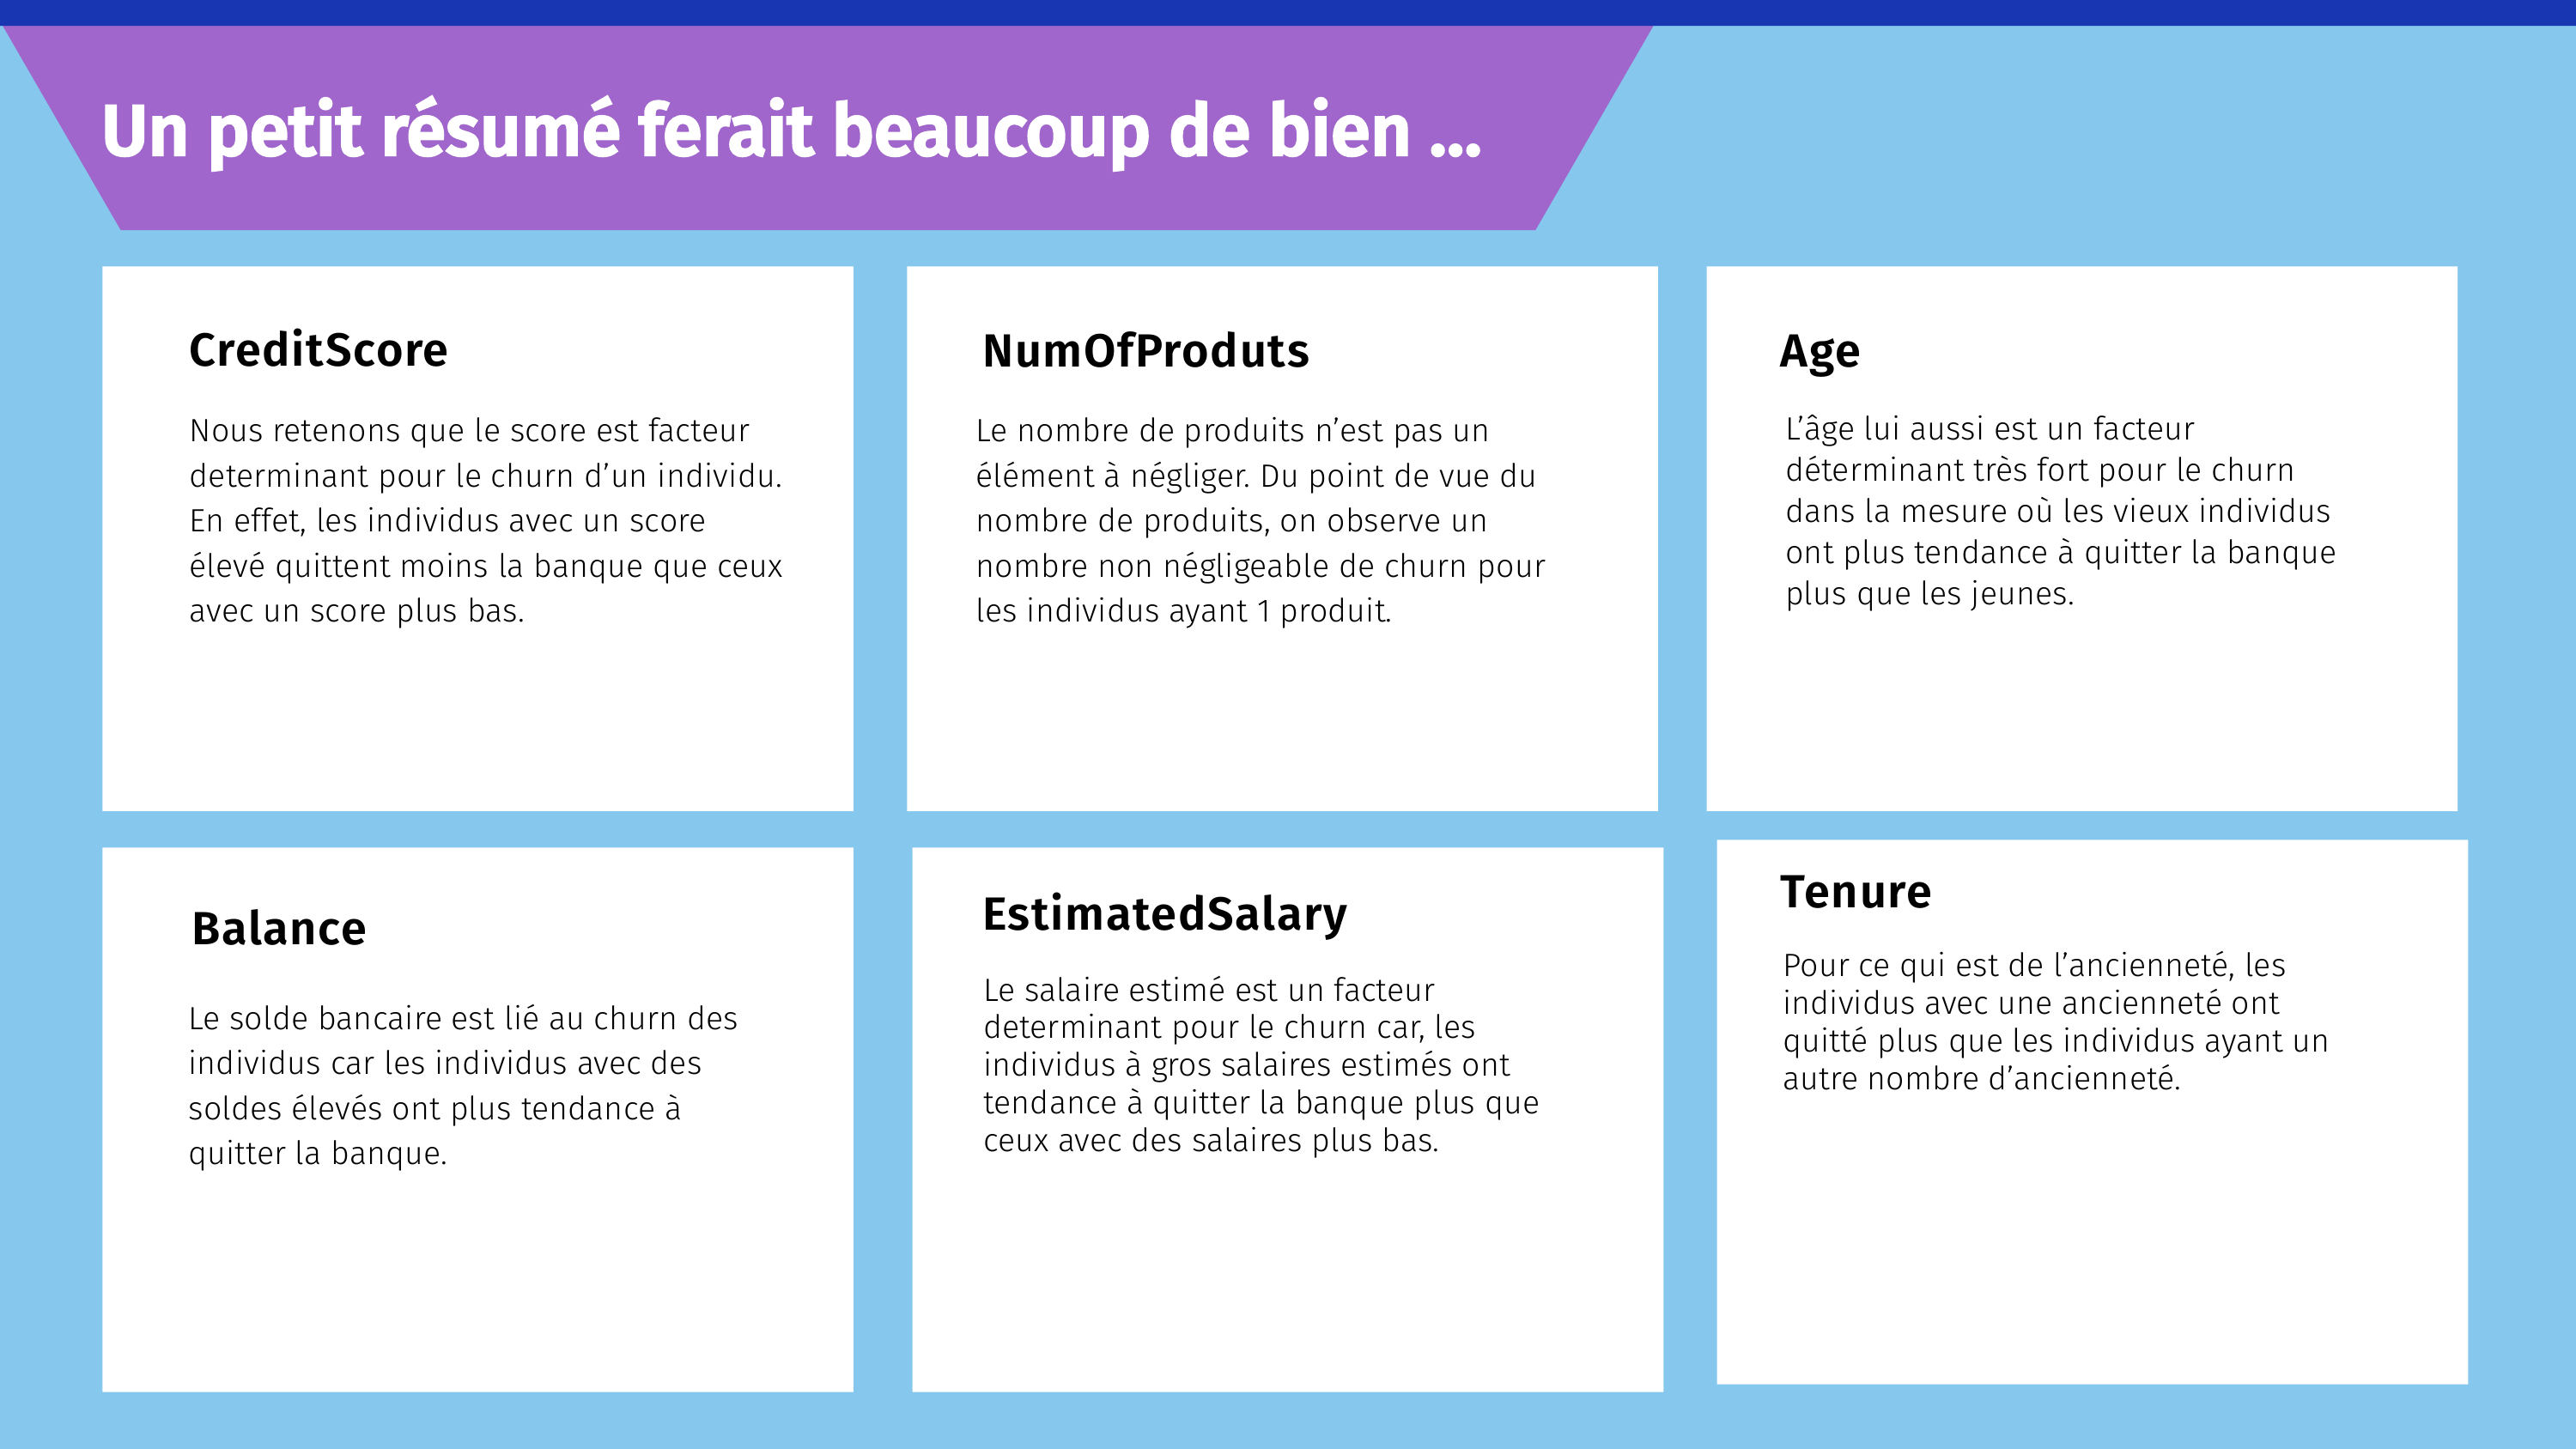

Un petit résumé ferait beaucoup de bien …

CreditScore
Nous retenons que le score est facteur determinant pour le churn d’un individu. En effet, les individus avec un score élevé quittent moins la banque que ceux avec un score plus bas.
NumOfProduts
Le nombre de produits n’est pas un élément à négliger. Du point de vue du nombre de produits, on observe un nombre non négligeable de churn pour les individus ayant 1 produit.
Age
L’âge lui aussi est un facteur déterminant très fort pour le churn dans la mesure où les vieux individus ont plus tendance à quitter la banque plus que les jeunes.

Tenure
Pour ce qui est de l’ancienneté, les individus avec une ancienneté ont quitté plus que les individus ayant un autre nombre d’ancienneté.
EstimatedSalary
Le salaire estimé est un facteur determinant pour le churn car, les individus à gros salaires estimés ont tendance à quitter la banque plus que ceux avec des salaires plus bas.
Balance
Le solde bancaire est lié au churn des individus car les individus avec des soldes élevés ont plus tendance à quitter la banque.